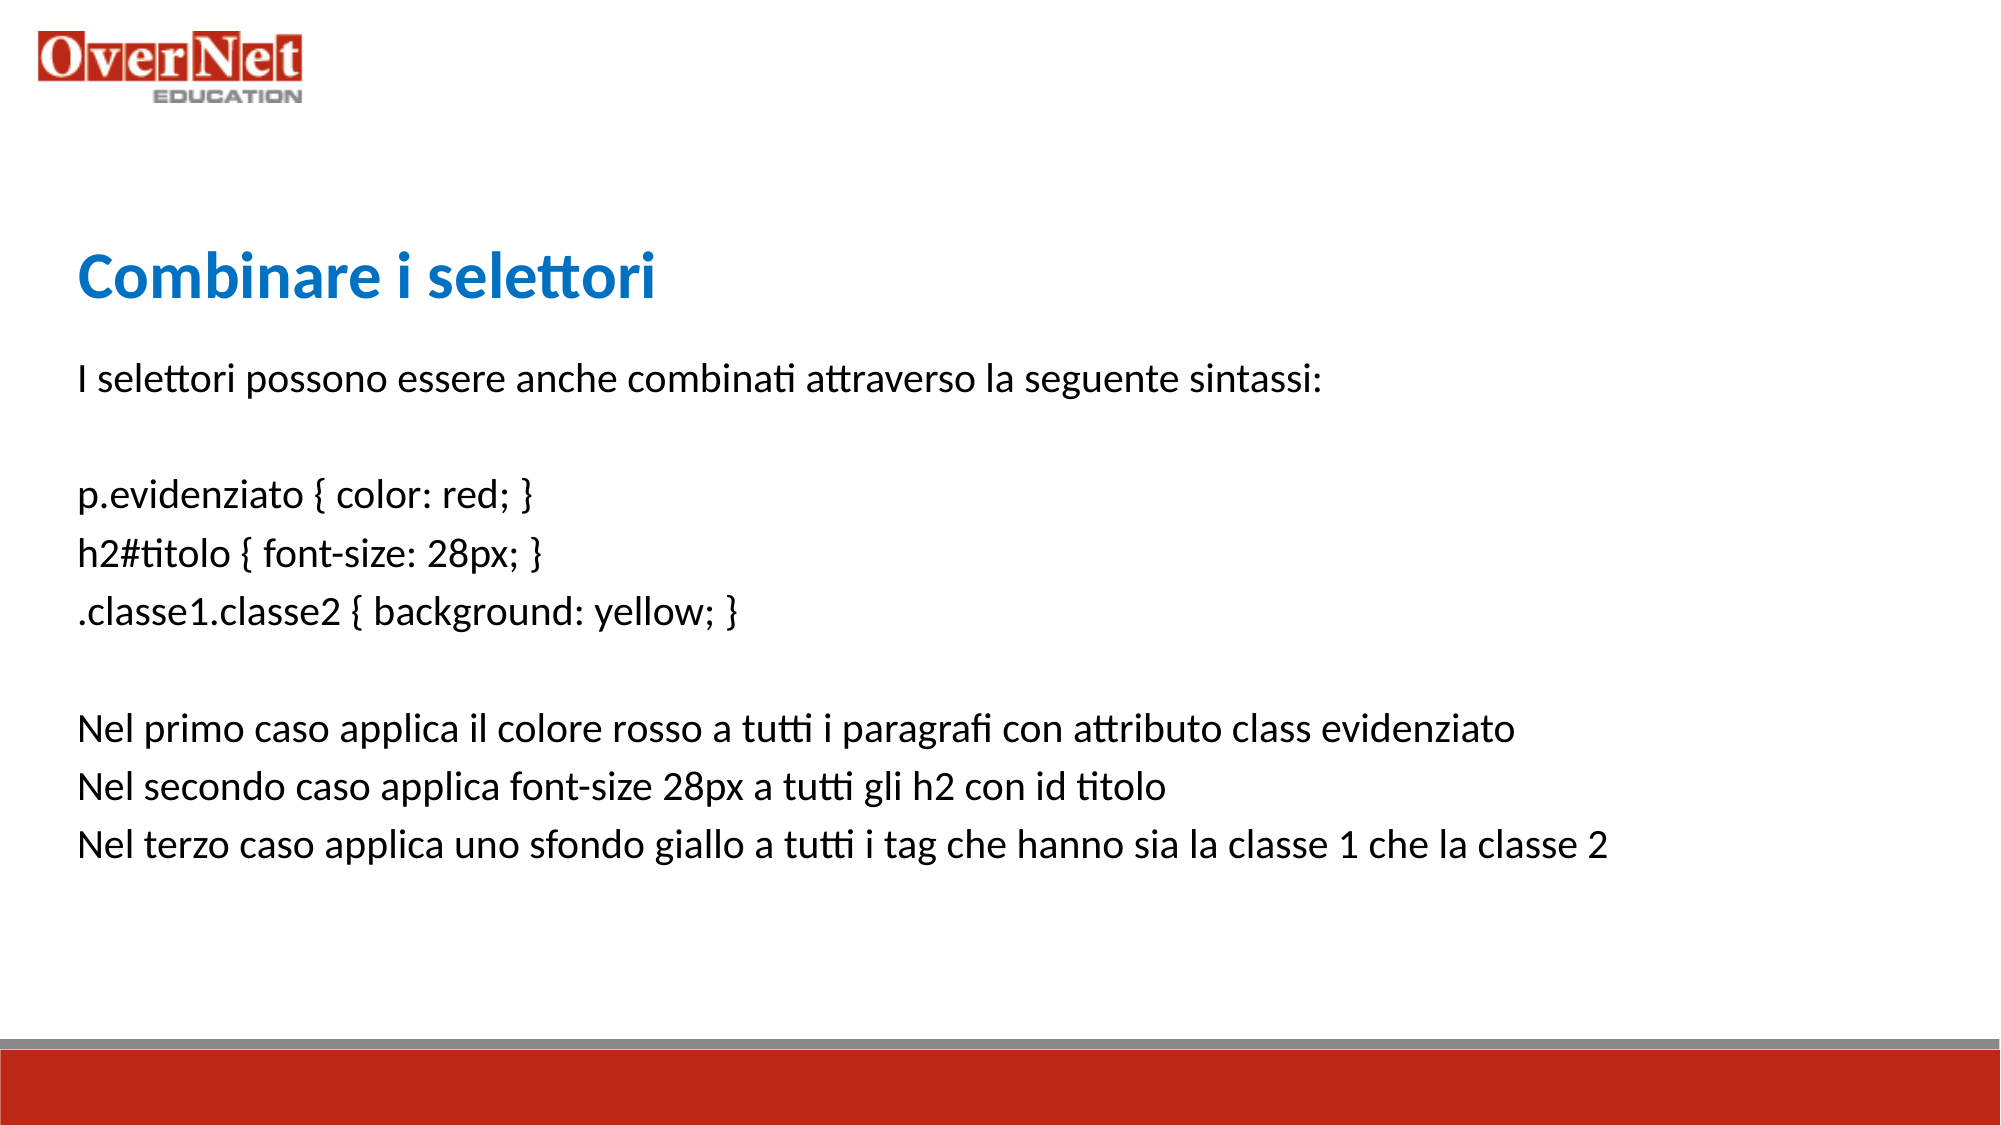

Combinare i selettori
I selettori possono essere anche combinati attraverso la seguente sintassi:

p.evidenziato { color: red; }
h2#titolo { font-size: 28px; }
.classe1.classe2 { background: yellow; }

Nel primo caso applica il colore rosso a tutti i paragrafi con attributo class evidenziato
Nel secondo caso applica font-size 28px a tutti gli h2 con id titolo
Nel terzo caso applica uno sfondo giallo a tutti i tag che hanno sia la classe 1 che la classe 2